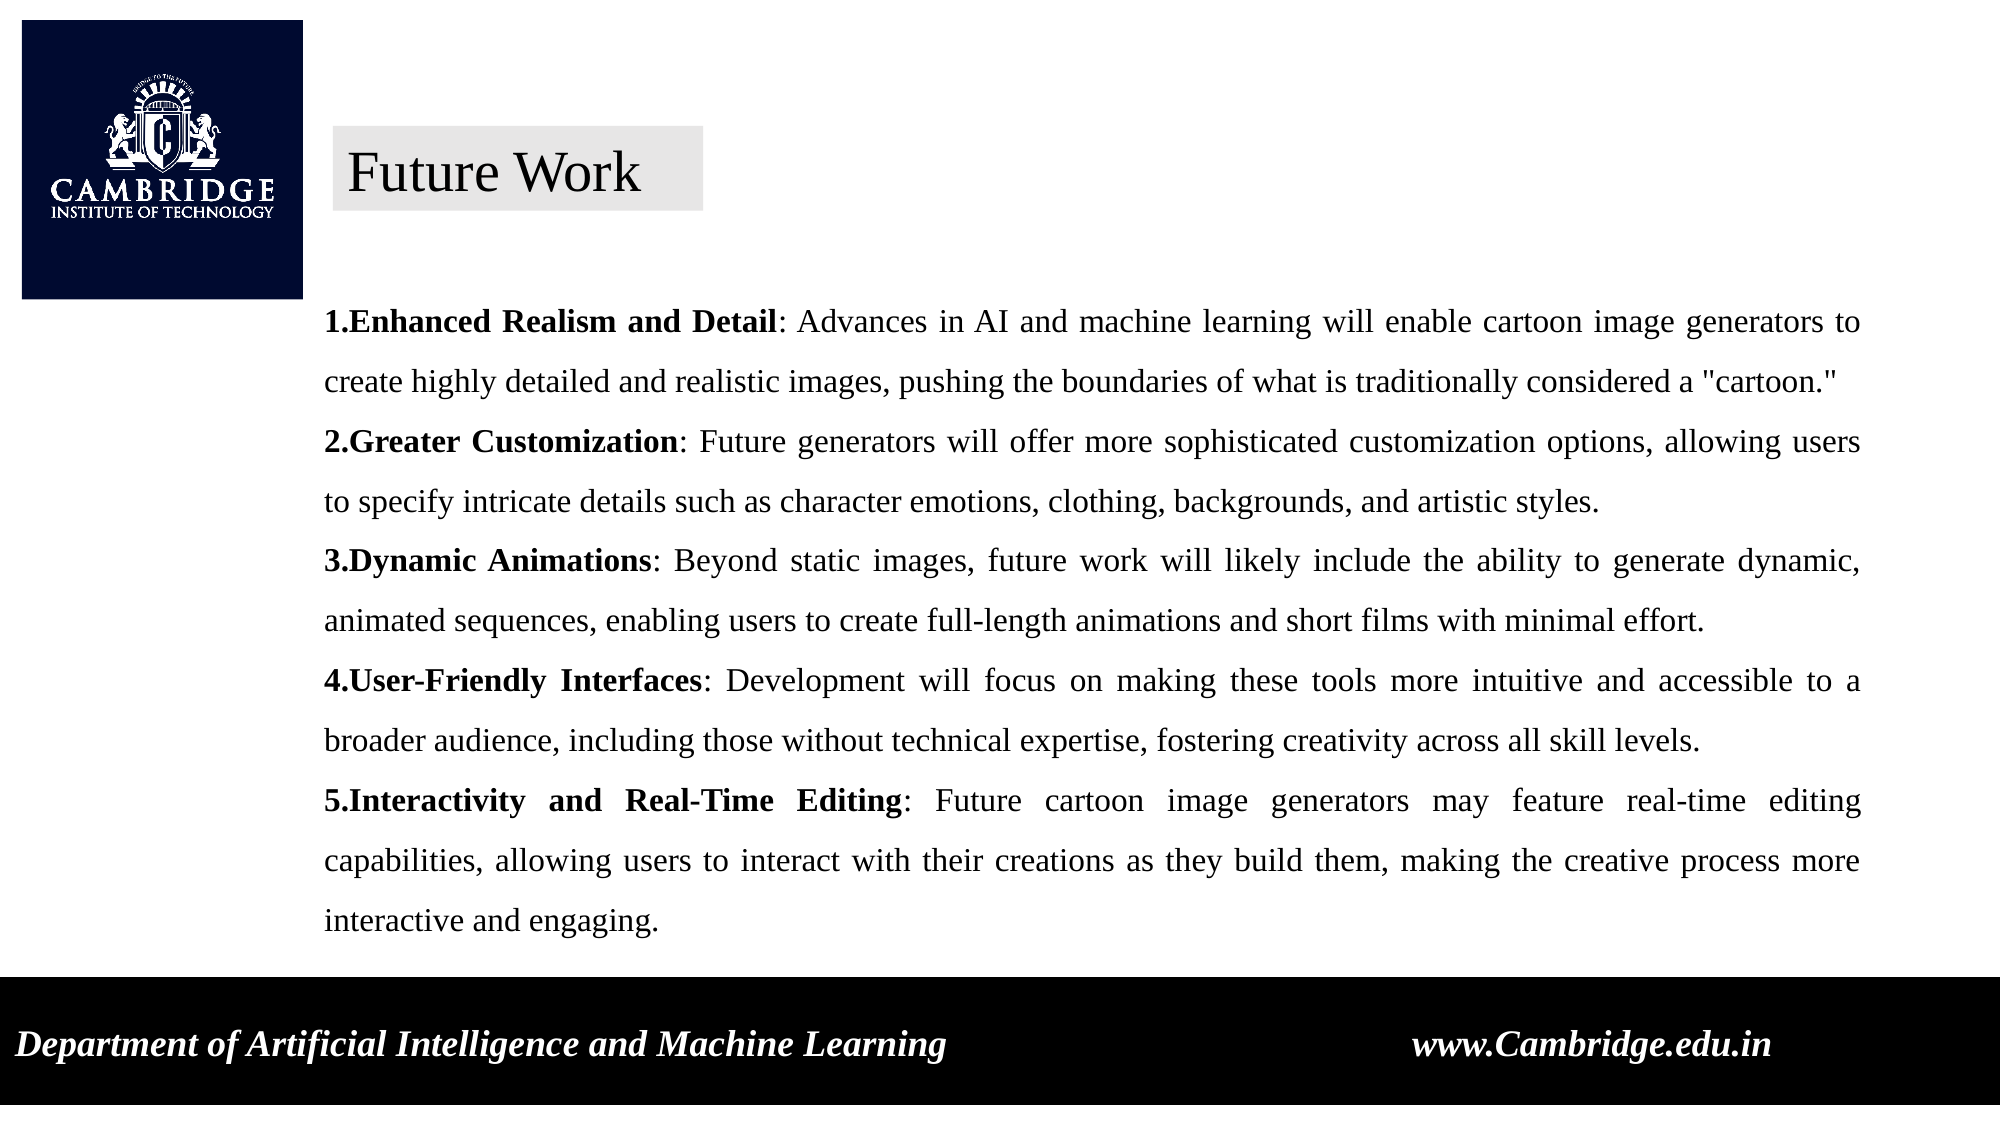

Future Work
Enhanced Realism and Detail: Advances in AI and machine learning will enable cartoon image generators to create highly detailed and realistic images, pushing the boundaries of what is traditionally considered a "cartoon."
Greater Customization: Future generators will offer more sophisticated customization options, allowing users to specify intricate details such as character emotions, clothing, backgrounds, and artistic styles.
Dynamic Animations: Beyond static images, future work will likely include the ability to generate dynamic, animated sequences, enabling users to create full-length animations and short films with minimal effort.
User-Friendly Interfaces: Development will focus on making these tools more intuitive and accessible to a broader audience, including those without technical expertise, fostering creativity across all skill levels.
Interactivity and Real-Time Editing: Future cartoon image generators may feature real-time editing capabilities, allowing users to interact with their creations as they build them, making the creative process more interactive and engaging.
Department of Artificial Intelligence and Machine Learning                                                 www.Cambridge.edu.in